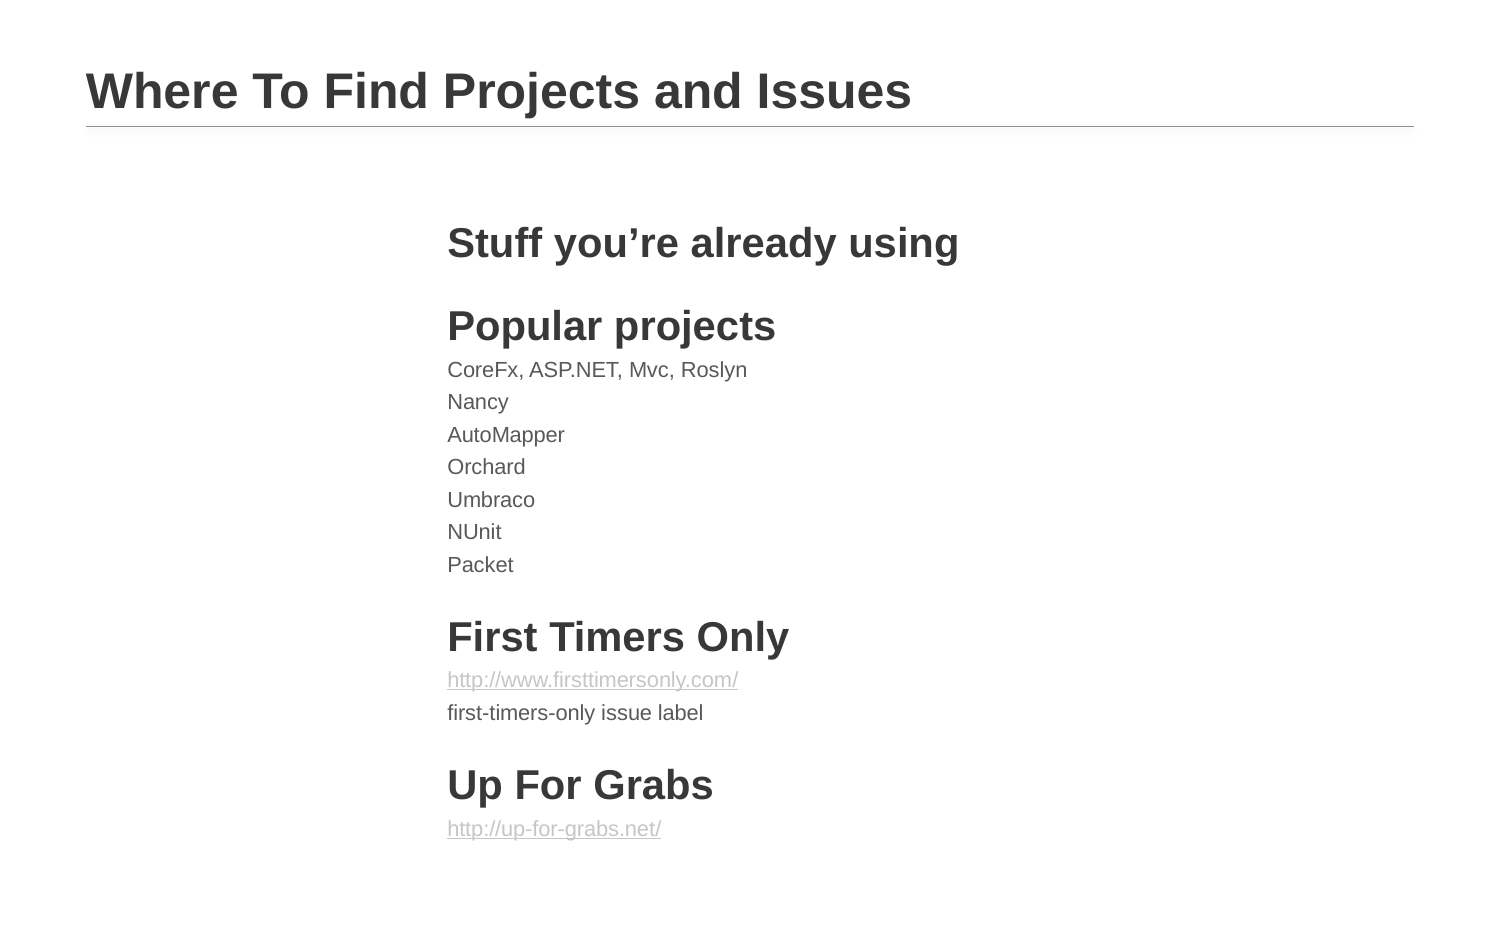

# Where To Find Projects and Issues

Stuff you’re already using
Popular projects
CoreFx, ASP.NET, Mvc, Roslyn
Nancy
AutoMapper
Orchard
Umbraco
NUnit
Packet
First Timers Only
http://www.firsttimersonly.com/
first-timers-only issue label
Up For Grabs
http://up-for-grabs.net/